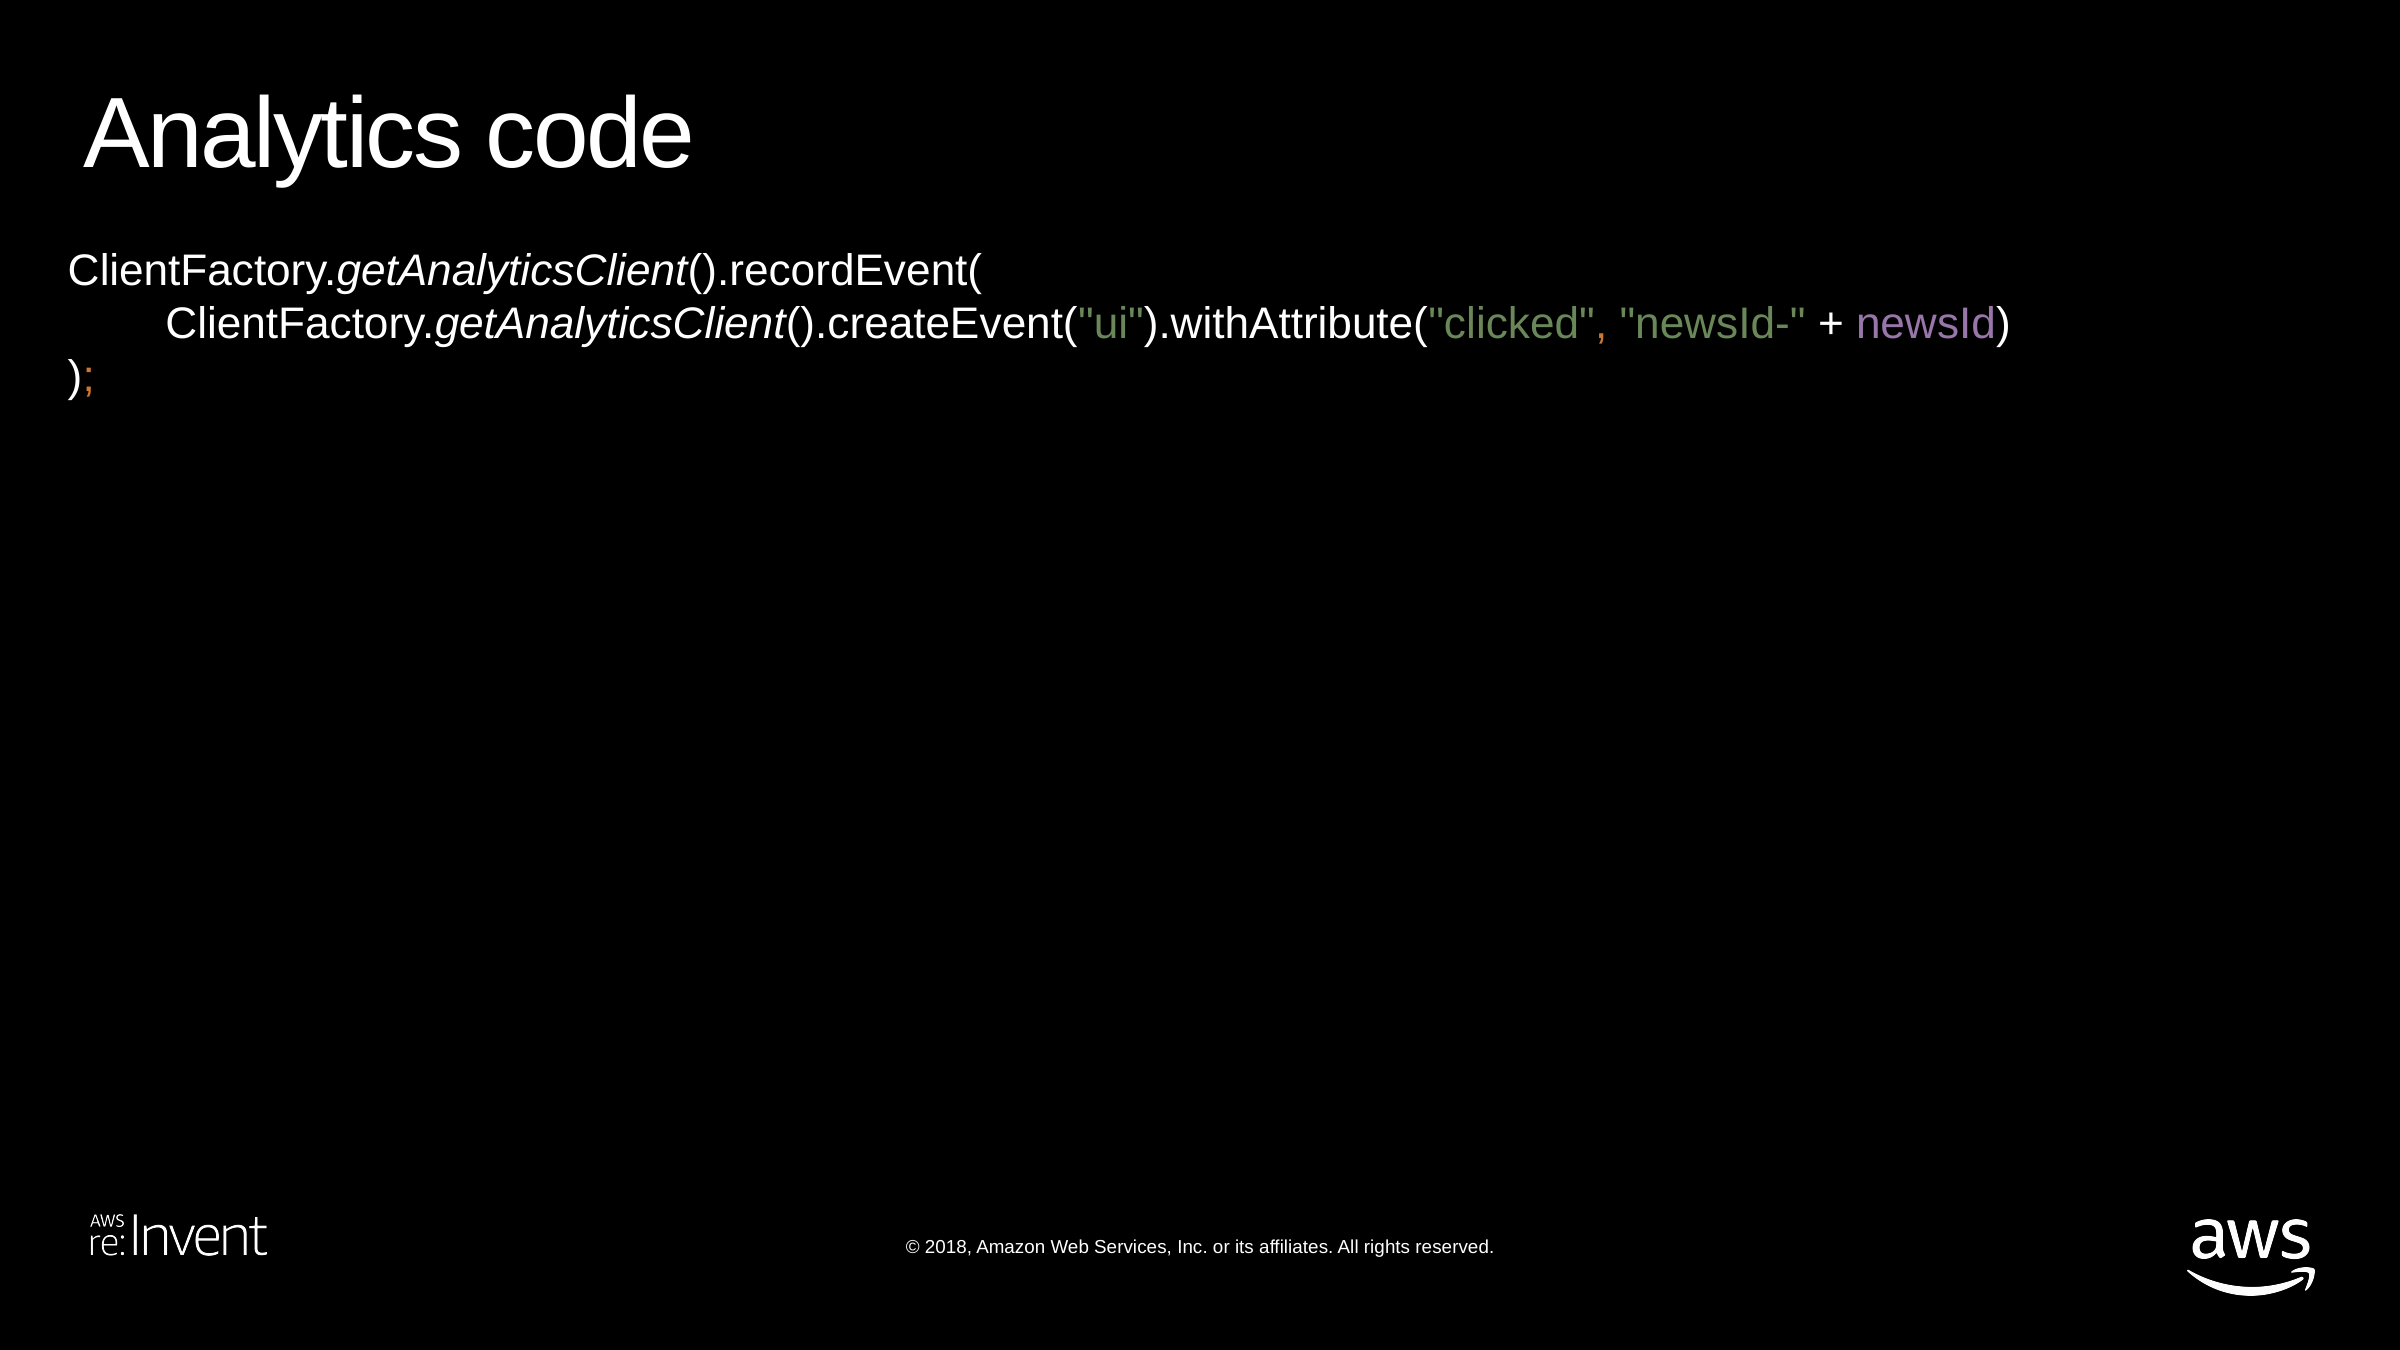

Analytics code
ClientFactory.getAnalyticsClient().recordEvent(
        ClientFactory.getAnalyticsClient().createEvent("ui").withAttribute("clicked", "newsId-" + newsId)
);